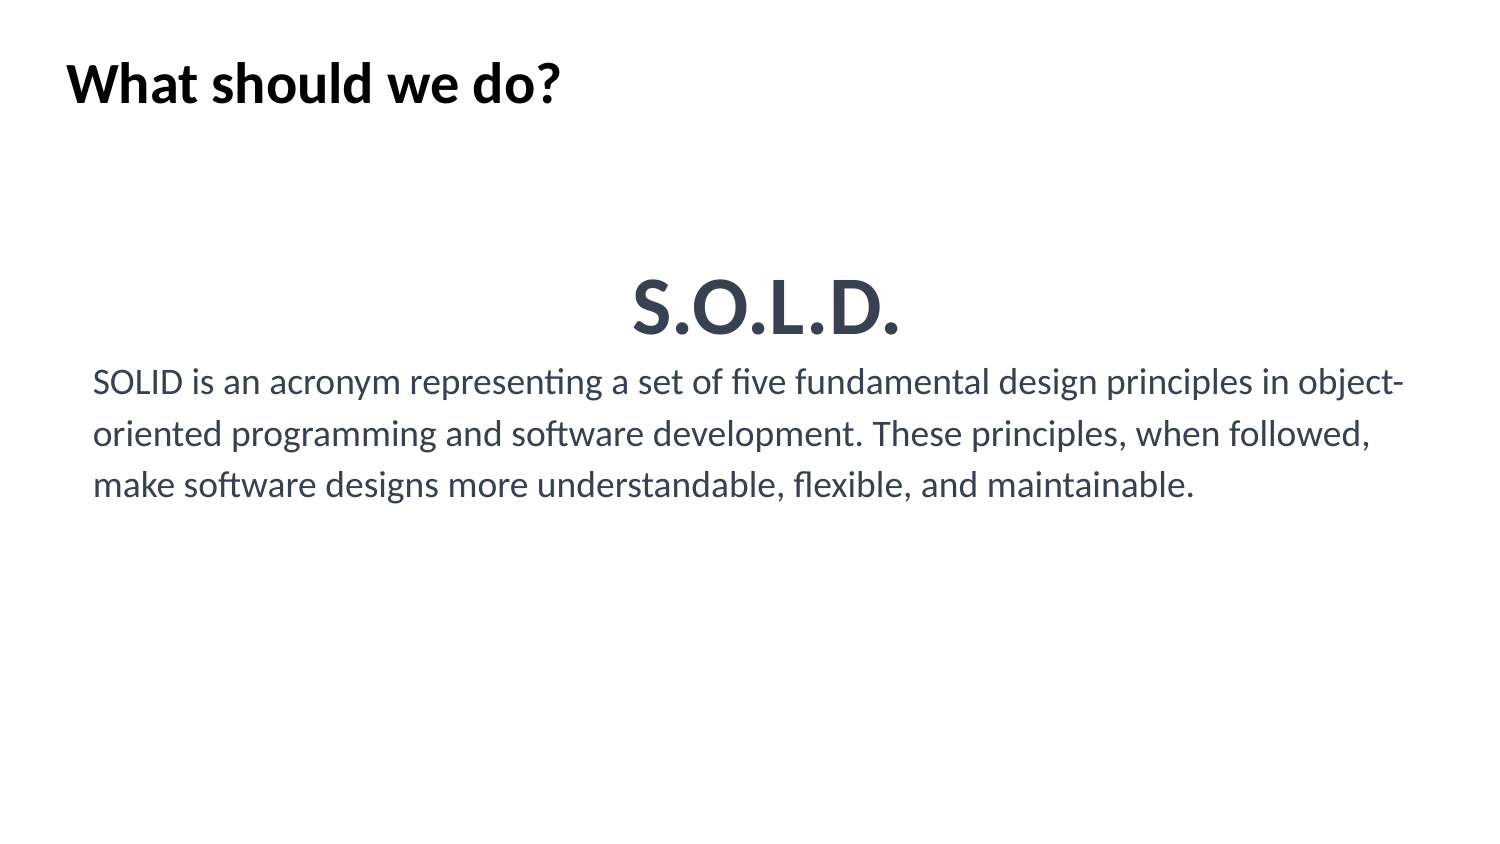

# What should we do?
S.O.L.D.
SOLID is an acronym representing a set of five fundamental design principles in object-oriented programming and software development. These principles, when followed, make software designs more understandable, flexible, and maintainable.